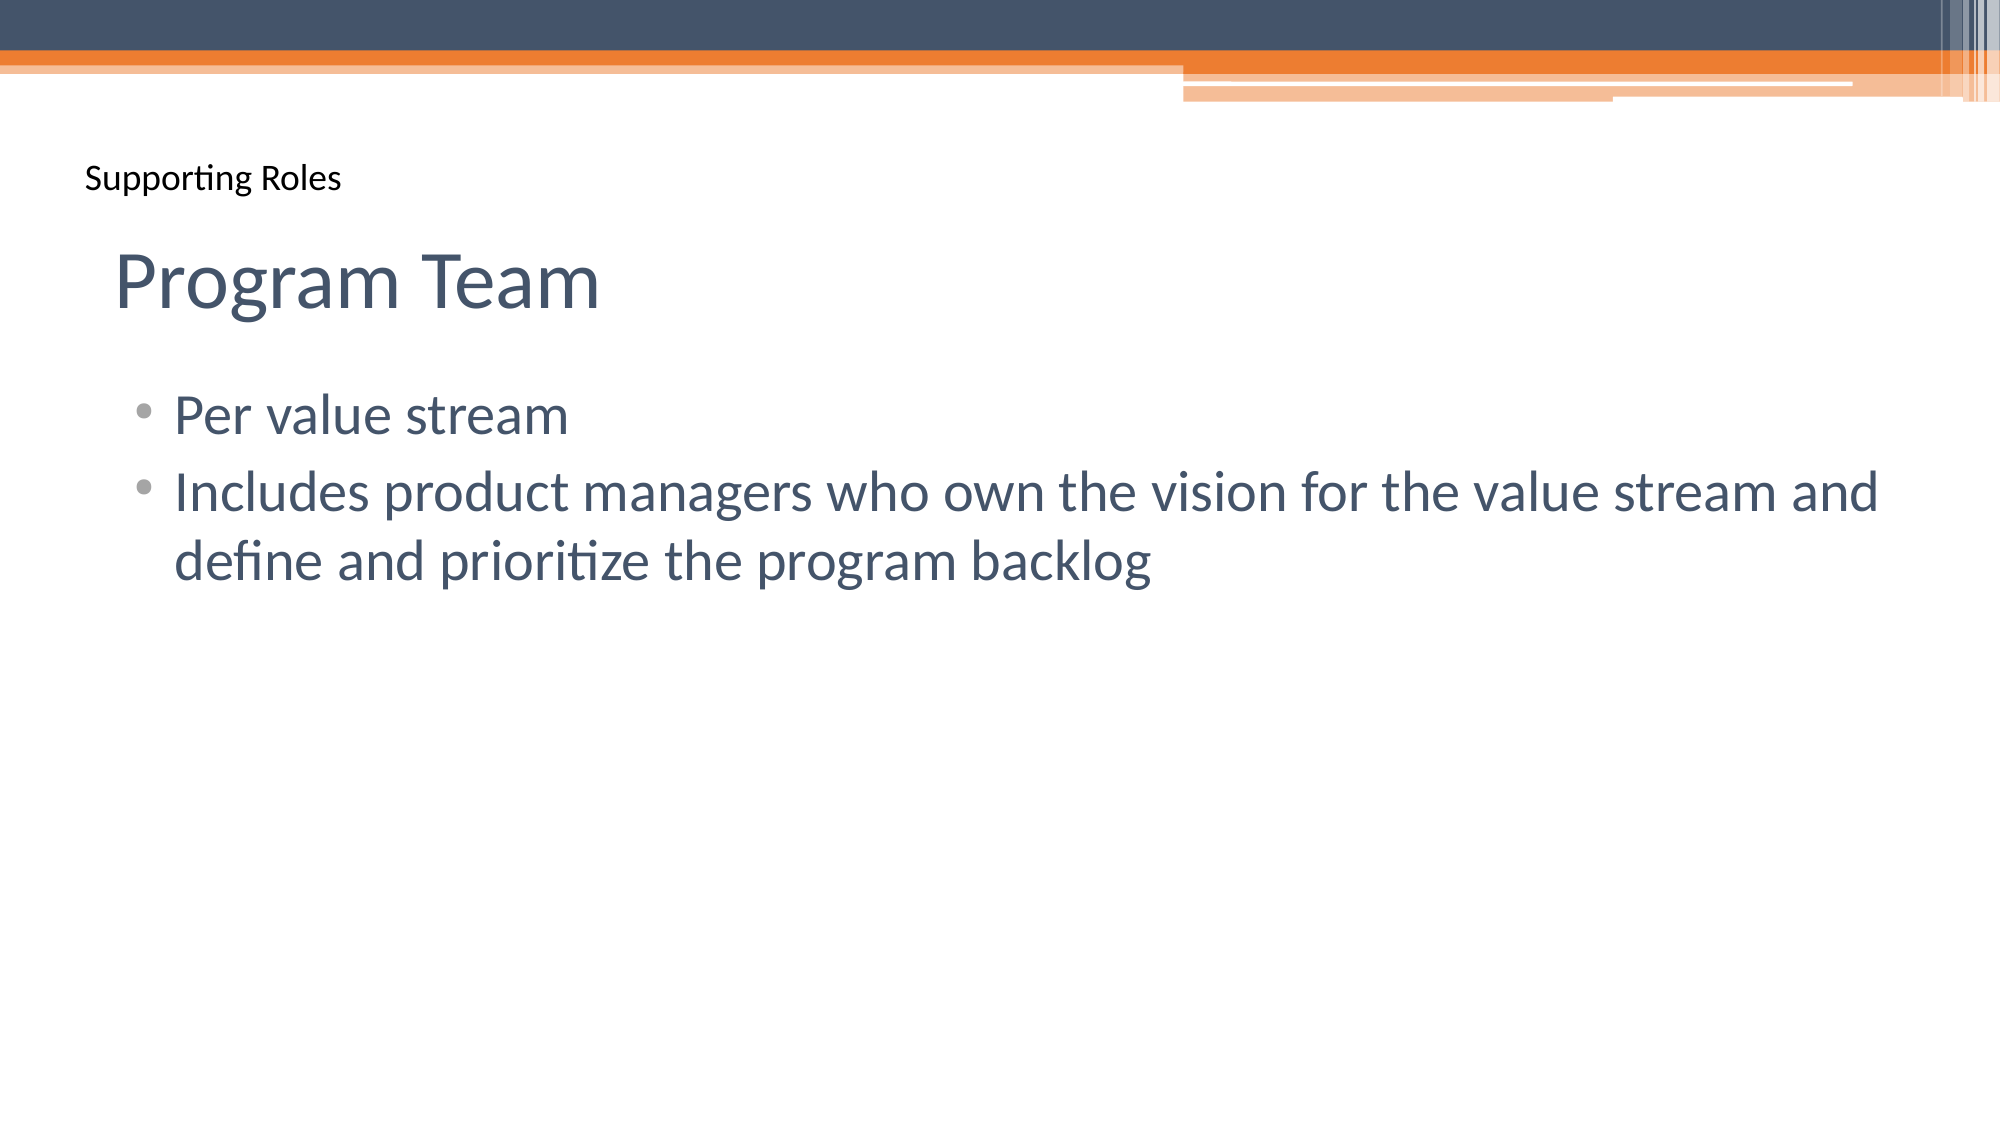

Supporting Roles
# Program Team
Per value stream
Includes product managers who own the vision for the value stream and define and prioritize the program backlog